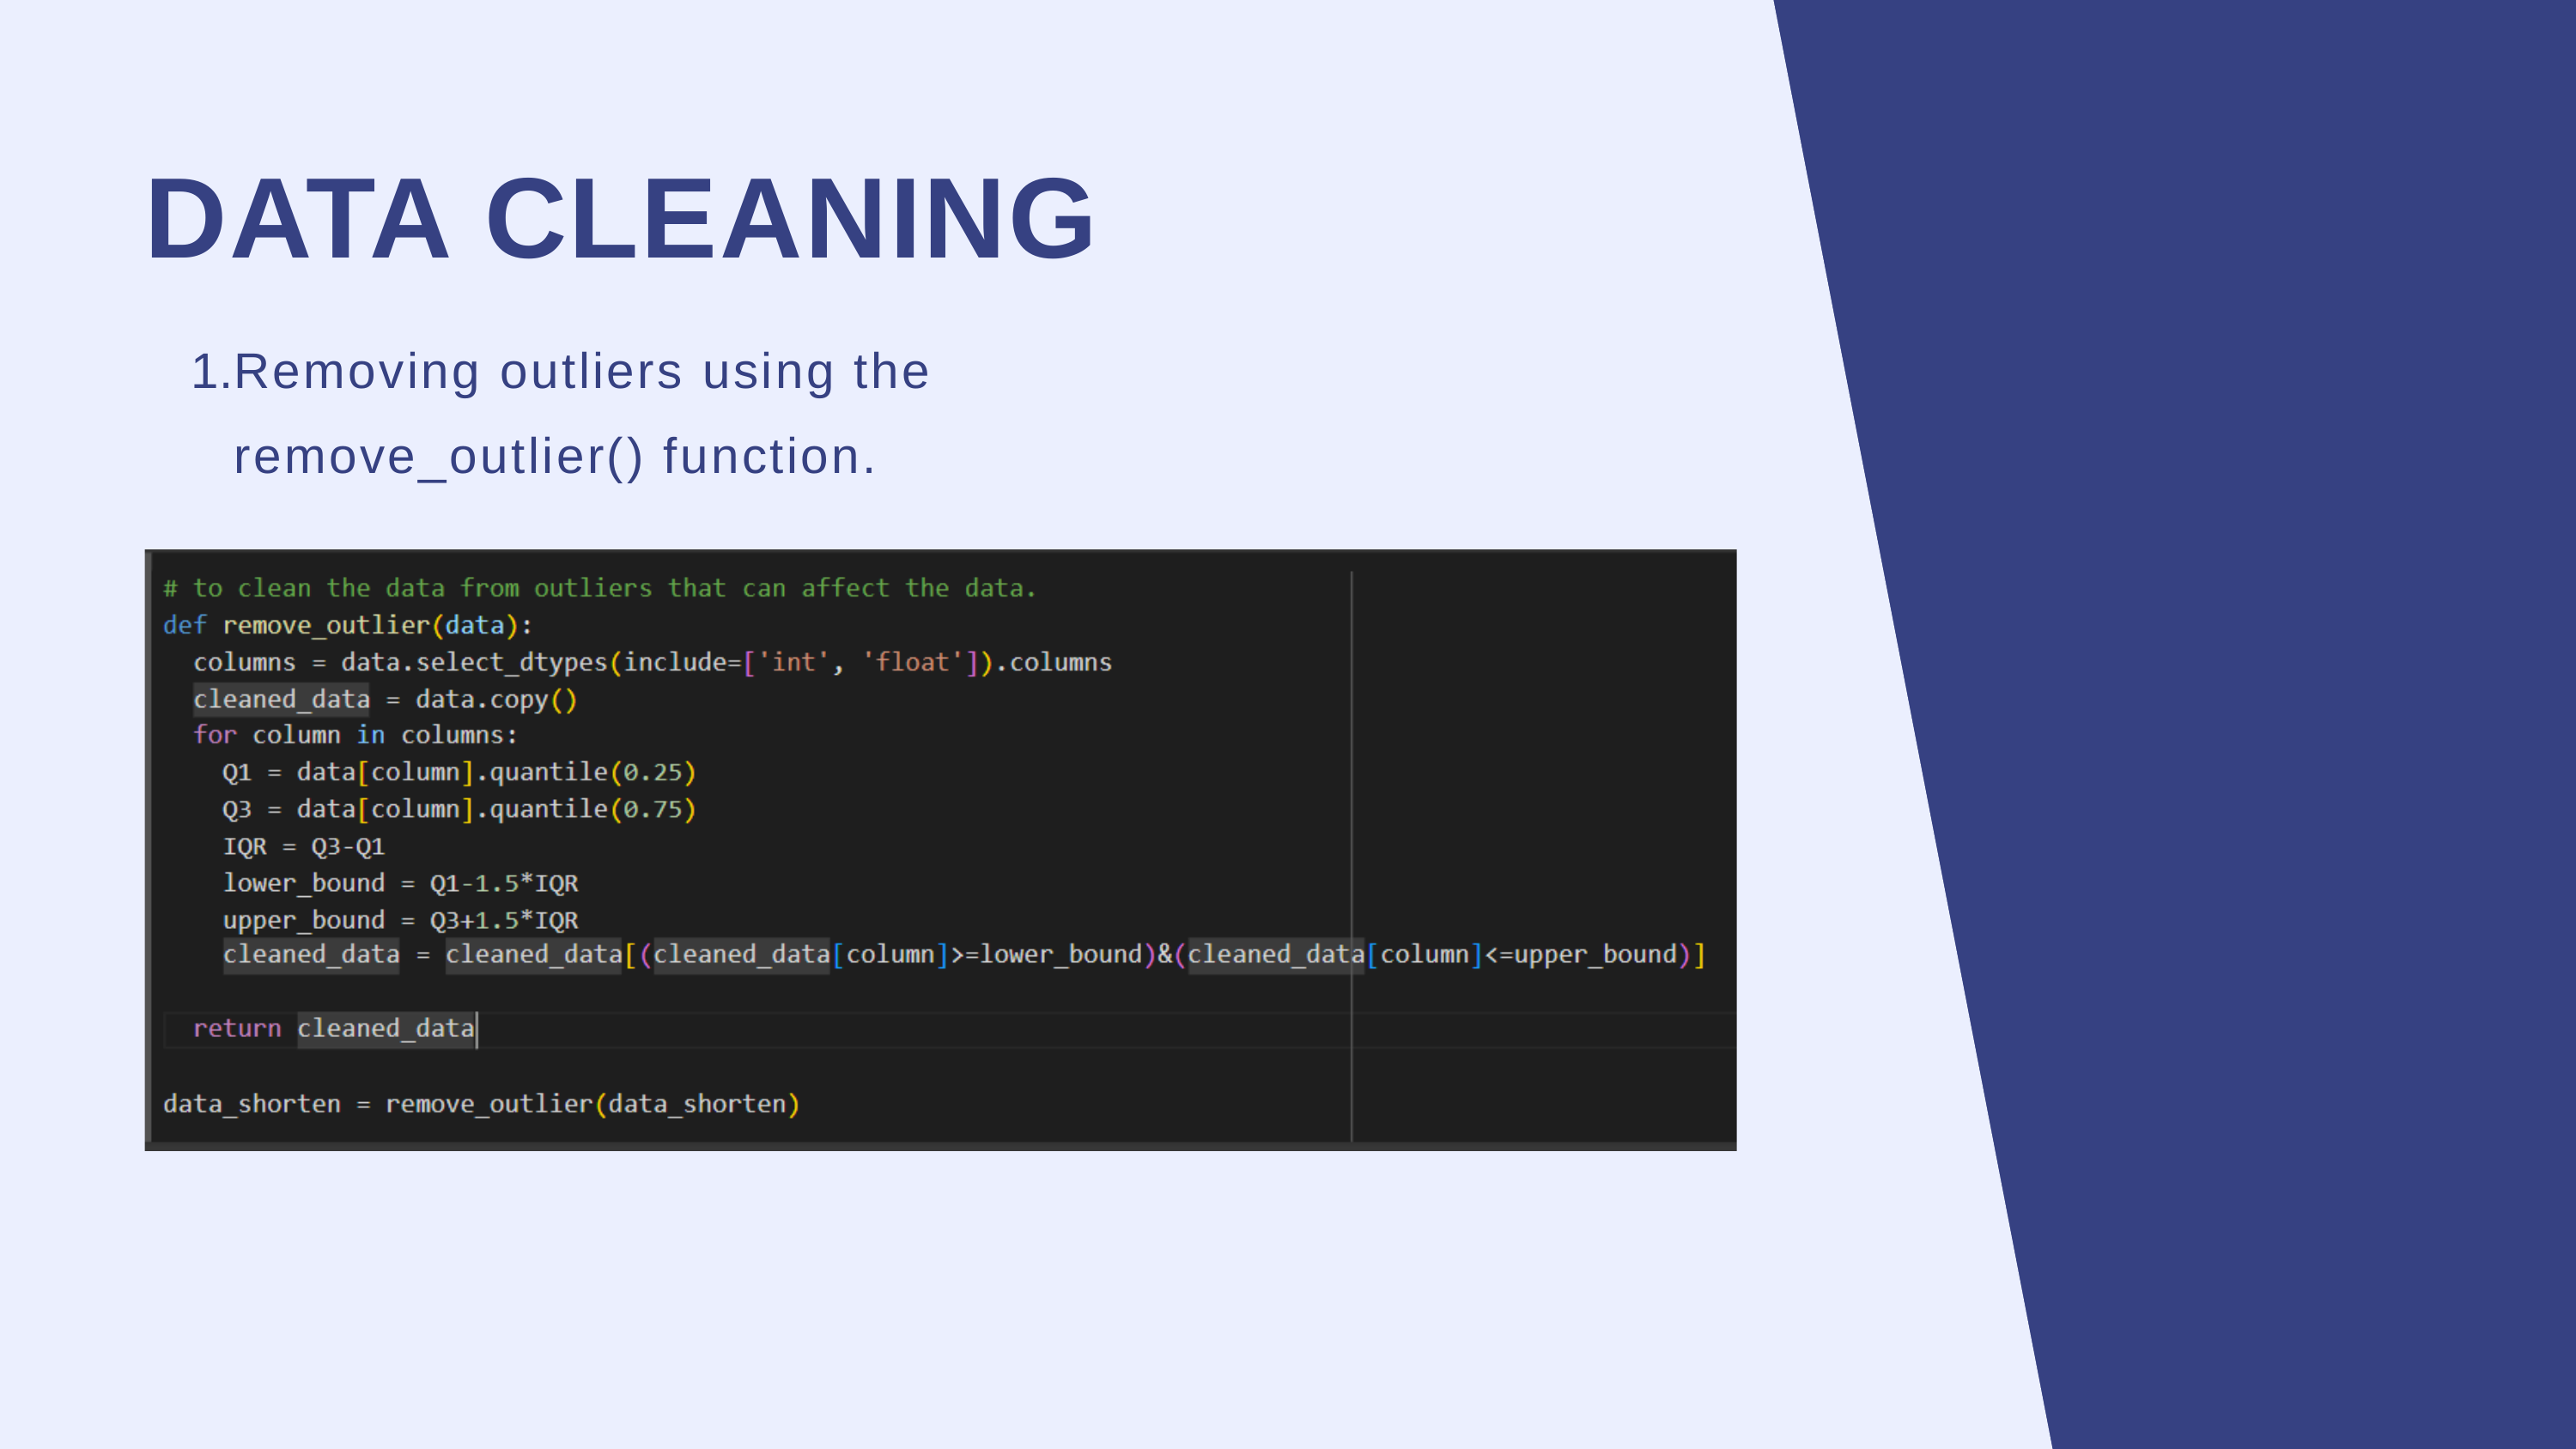

DATA CLEANING
Removing outliers using the remove_outlier() function.